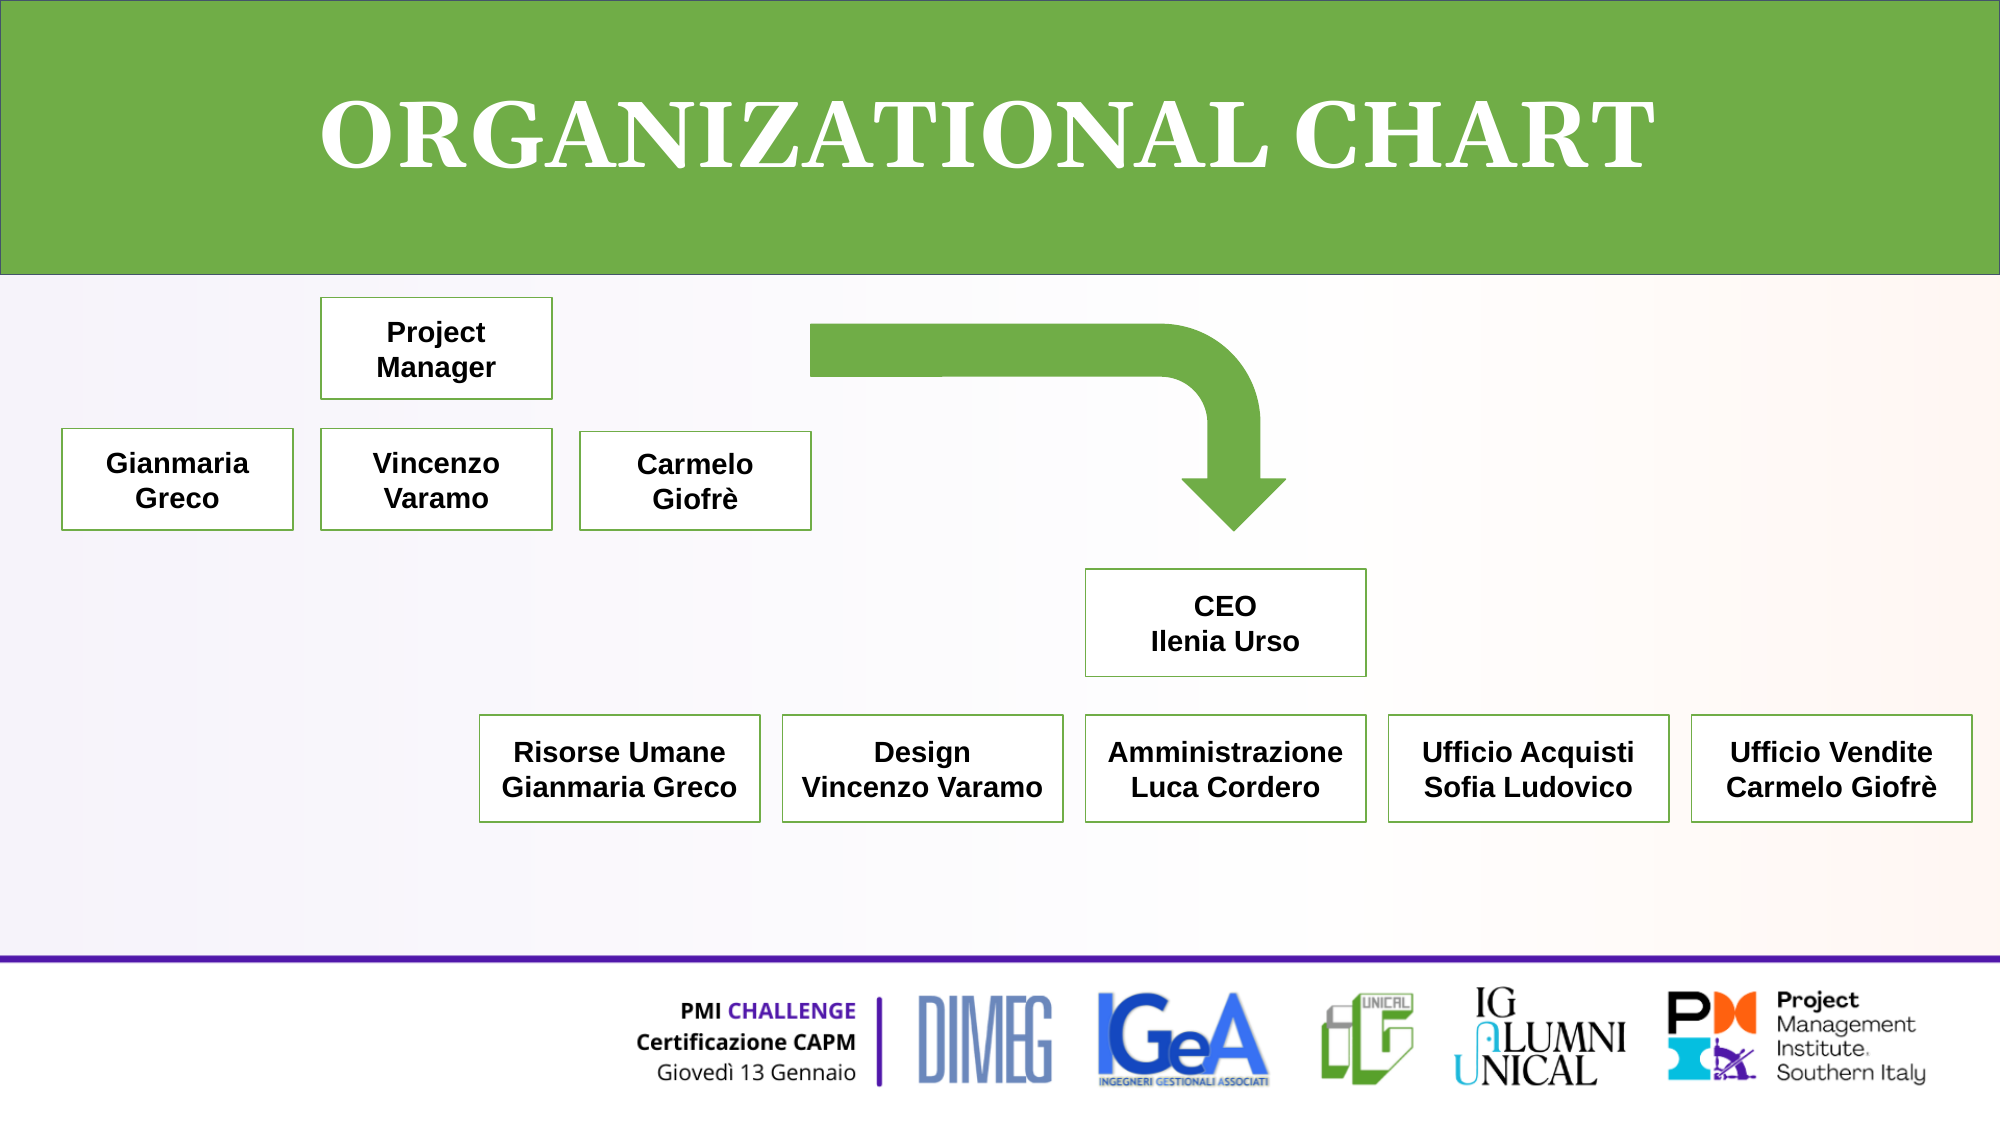

# ORGANIZATIONAL CHART

Project Manager
Gianmaria Greco
Vincenzo Varamo
Carmelo Giofrè
CEO
Ilenia Urso
Risorse Umane
Gianmaria Greco
Design
Vincenzo Varamo
Amministrazione
Luca Cordero
Ufficio Acquisti
Sofia Ludovico
Ufficio Vendite
Carmelo Giofrè